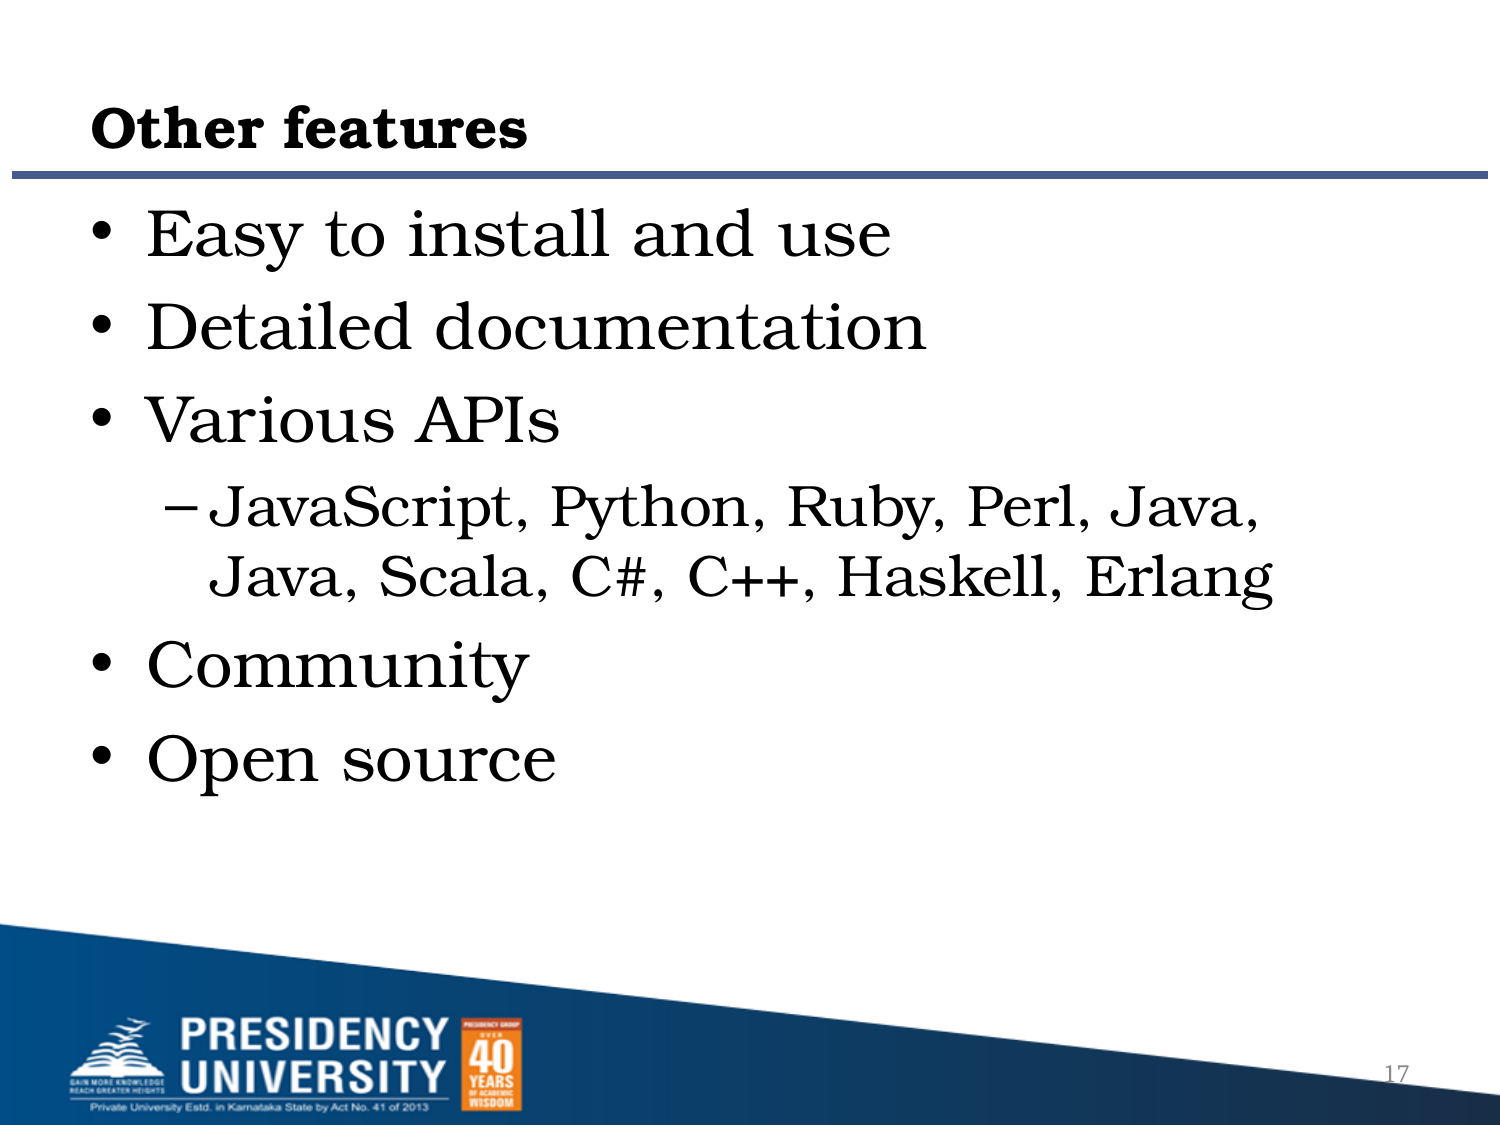

Easy to install and use
Detailed documentation
Various APIs
JavaScript, Python, Ruby, Perl, Java, Java, Scala, C#, C++, Haskell, Erlang
Community
Open source
# Other features
17